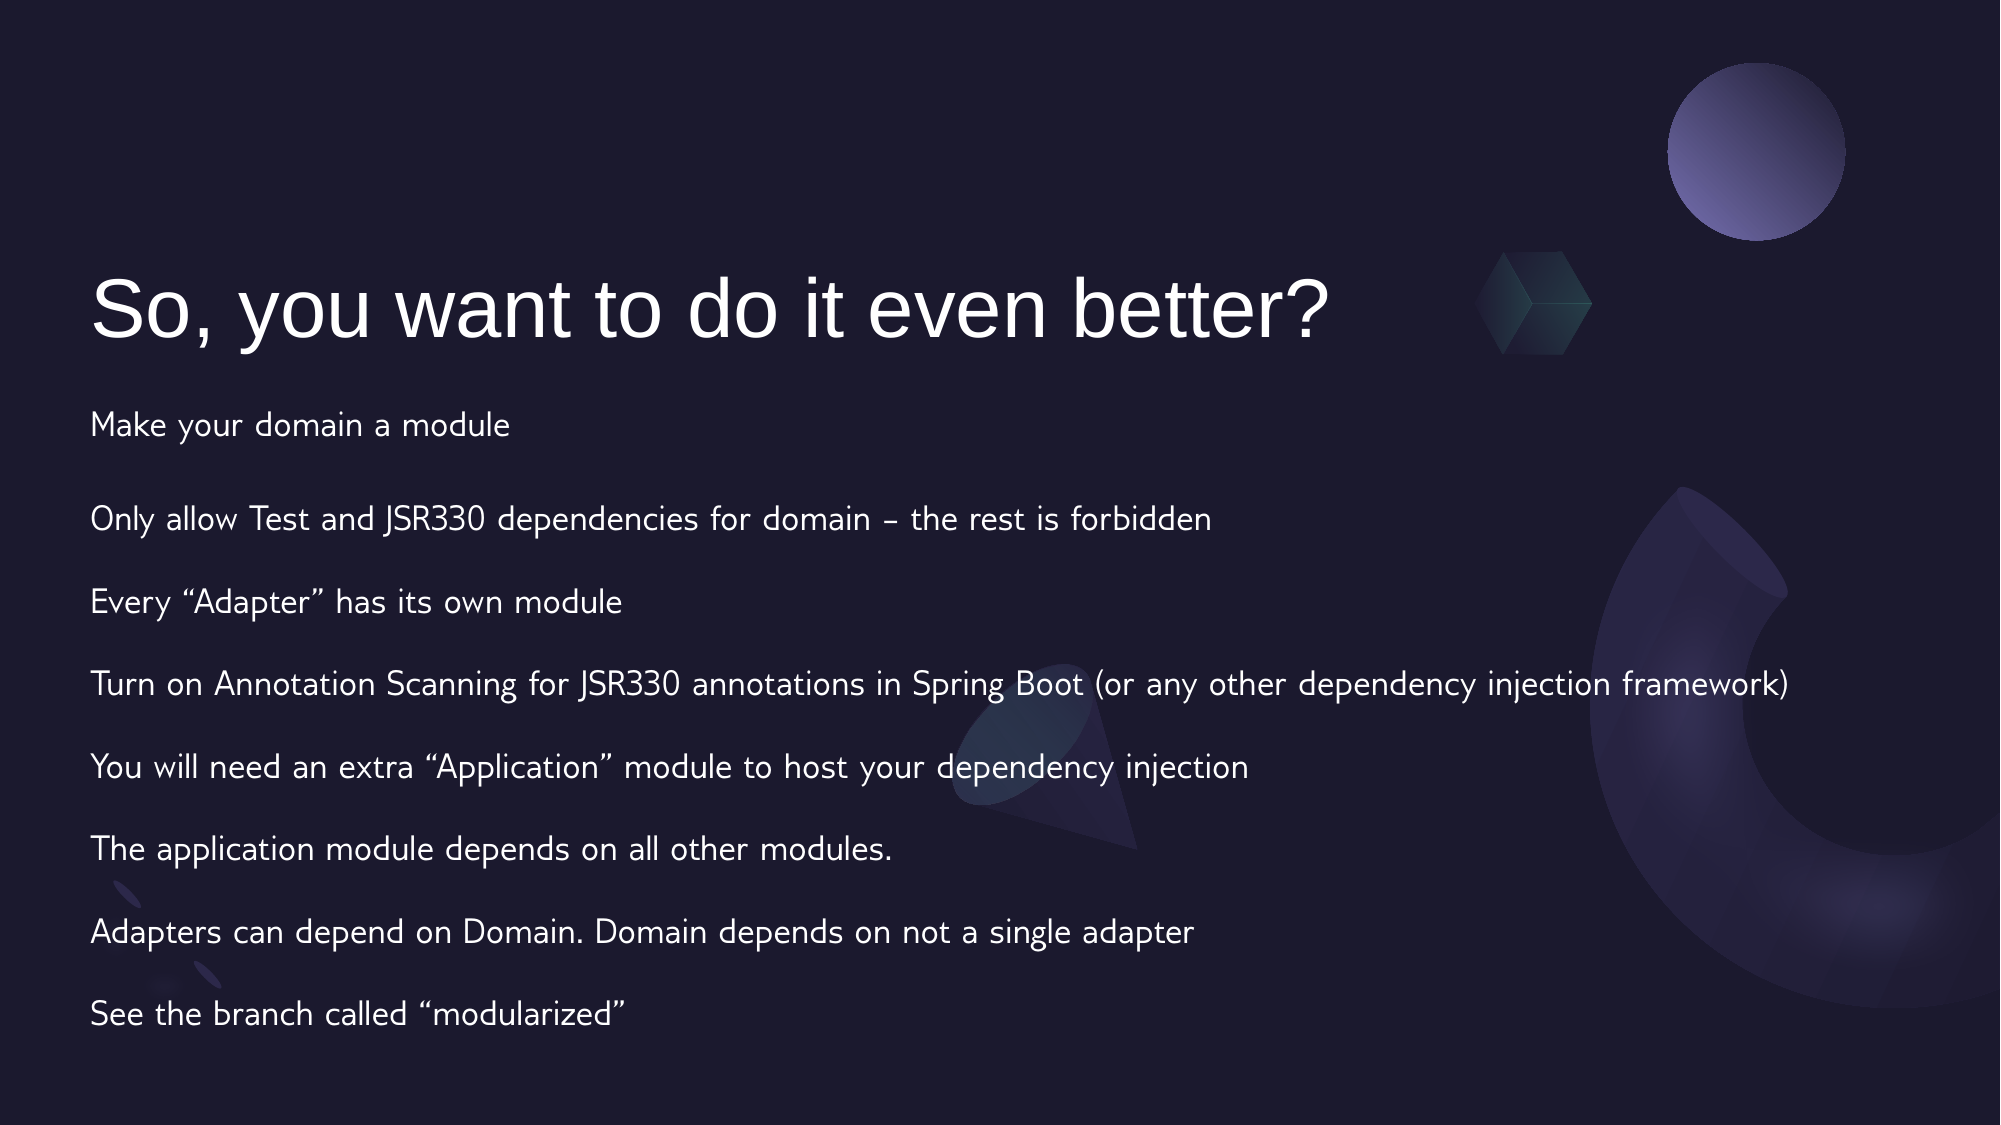

# So, you want to do it even better?
Make your domain a module
Only allow Test and JSR330 dependencies for domain – the rest is forbidden
Every “Adapter” has its own module
Turn on Annotation Scanning for JSR330 annotations in Spring Boot (or any other dependency injection framework)
You will need an extra “Application” module to host your dependency injection
The application module depends on all other modules.
Adapters can depend on Domain. Domain depends on not a single adapter
See the branch called “modularized”